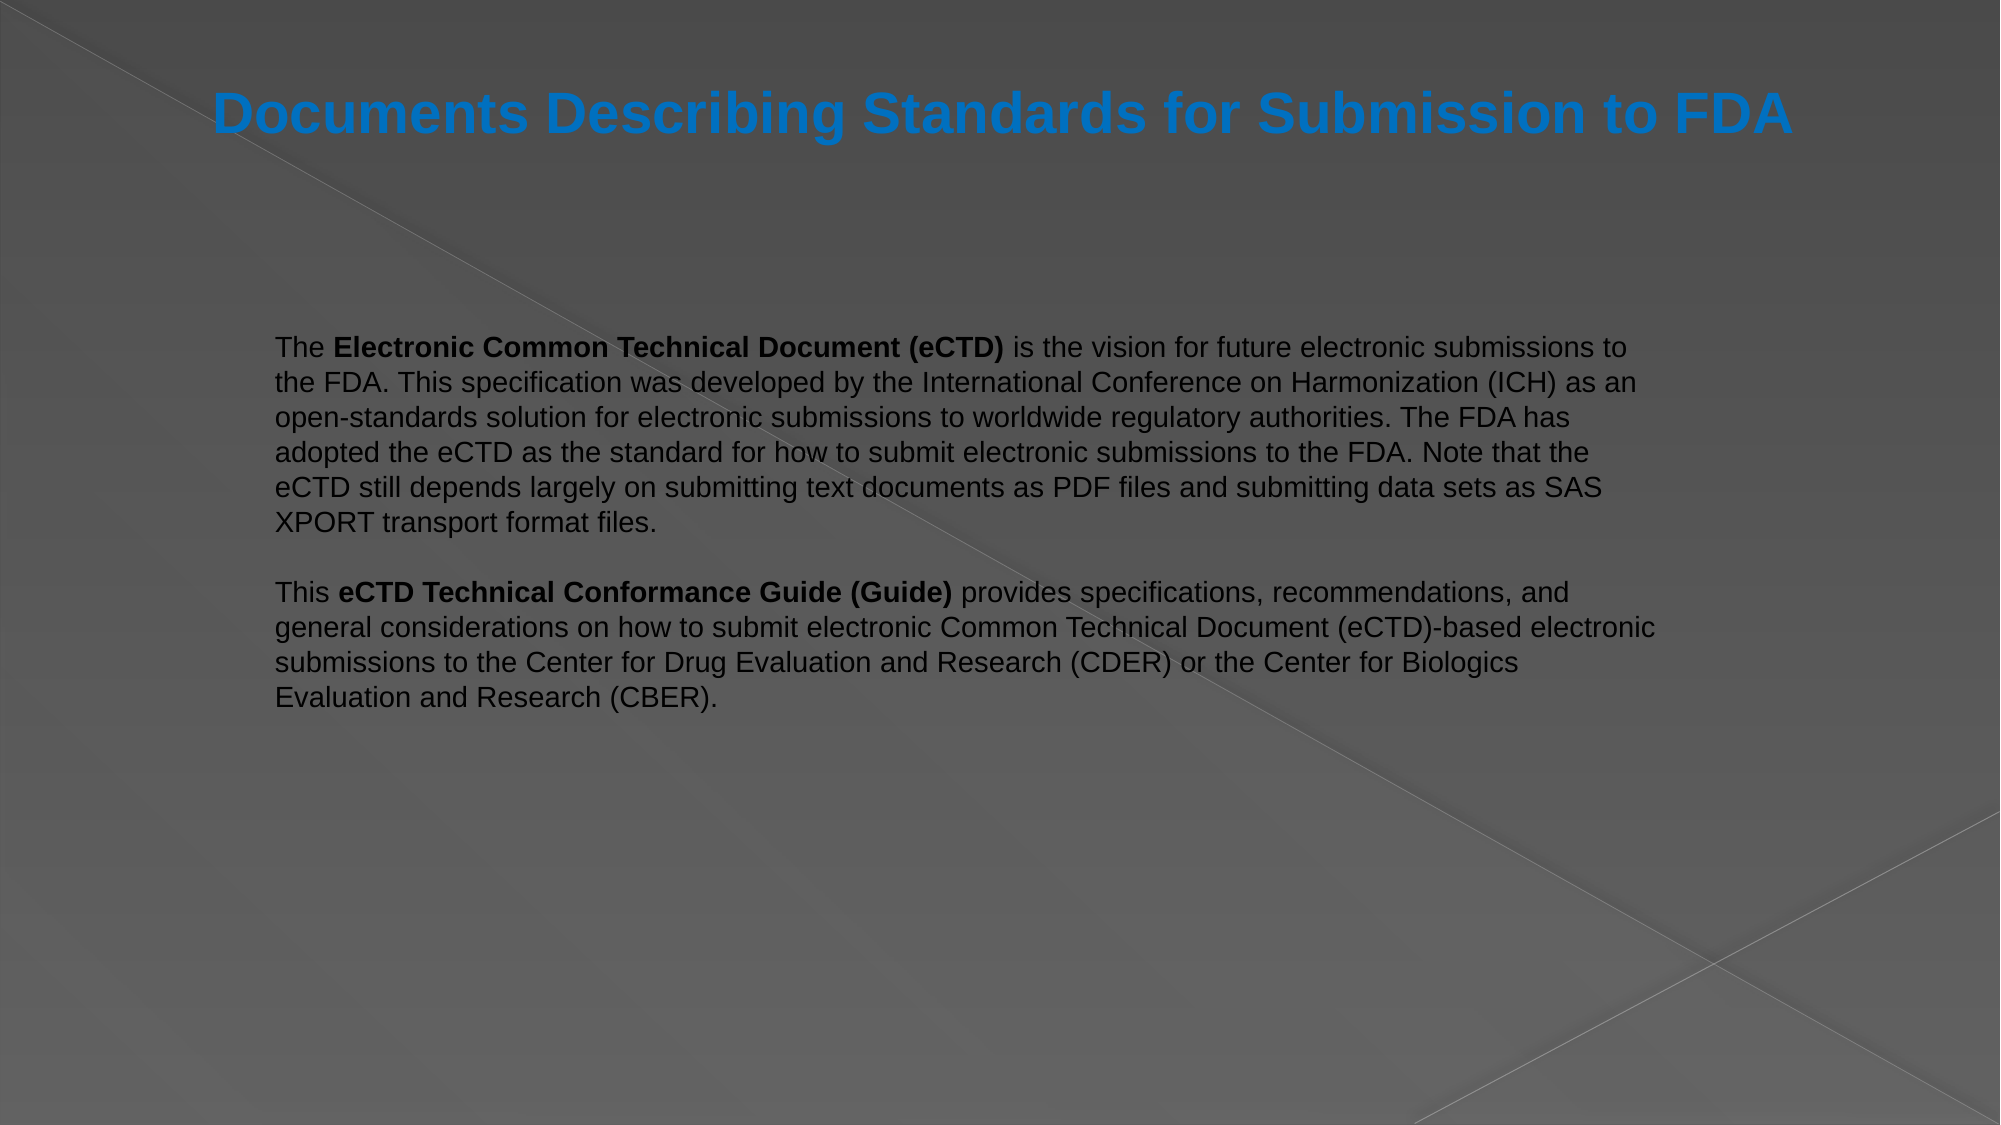

Documents Describing Standards for Submission to FDA

The Electronic Common Technical Document (eCTD) is the vision for future electronic submissions to the FDA. This specification was developed by the International Conference on Harmonization (ICH) as an open-standards solution for electronic submissions to worldwide regulatory authorities. The FDA has adopted the eCTD as the standard for how to submit electronic submissions to the FDA. Note that the eCTD still depends largely on submitting text documents as PDF files and submitting data sets as SAS XPORT transport format files.

This eCTD Technical Conformance Guide (Guide) provides specifications, recommendations, and general considerations on how to submit electronic Common Technical Document (eCTD)-based electronic submissions to the Center for Drug Evaluation and Research (CDER) or the Center for Biologics Evaluation and Research (CBER).